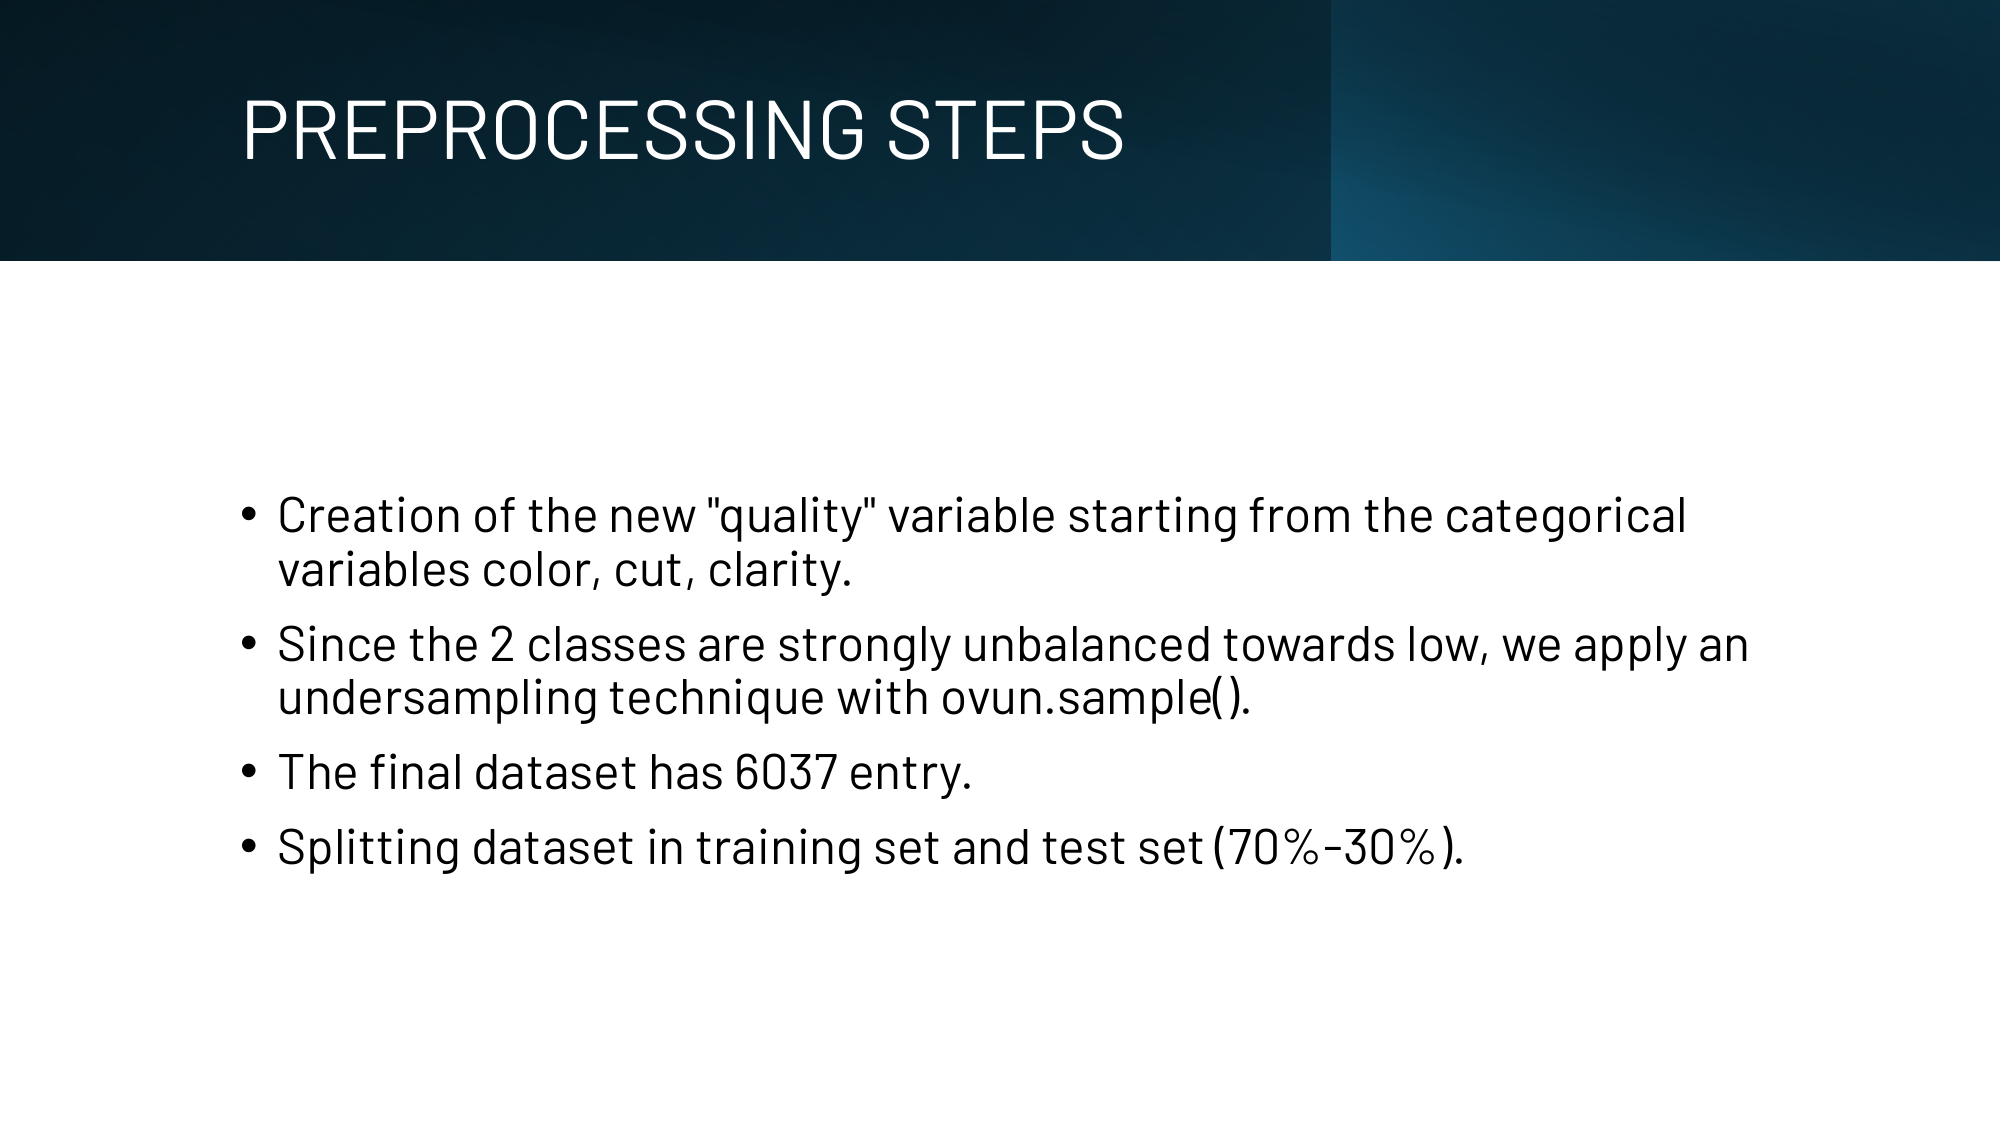

# PREPROCESSING STEPS
Creation of the new "quality" variable starting from the categorical variables color, cut, clarity.
Since the 2 classes are strongly unbalanced towards low, we apply an undersampling technique with ovun.sample().
The final dataset has 6037 entry.
Splitting dataset in training set and test set (70%-30%).